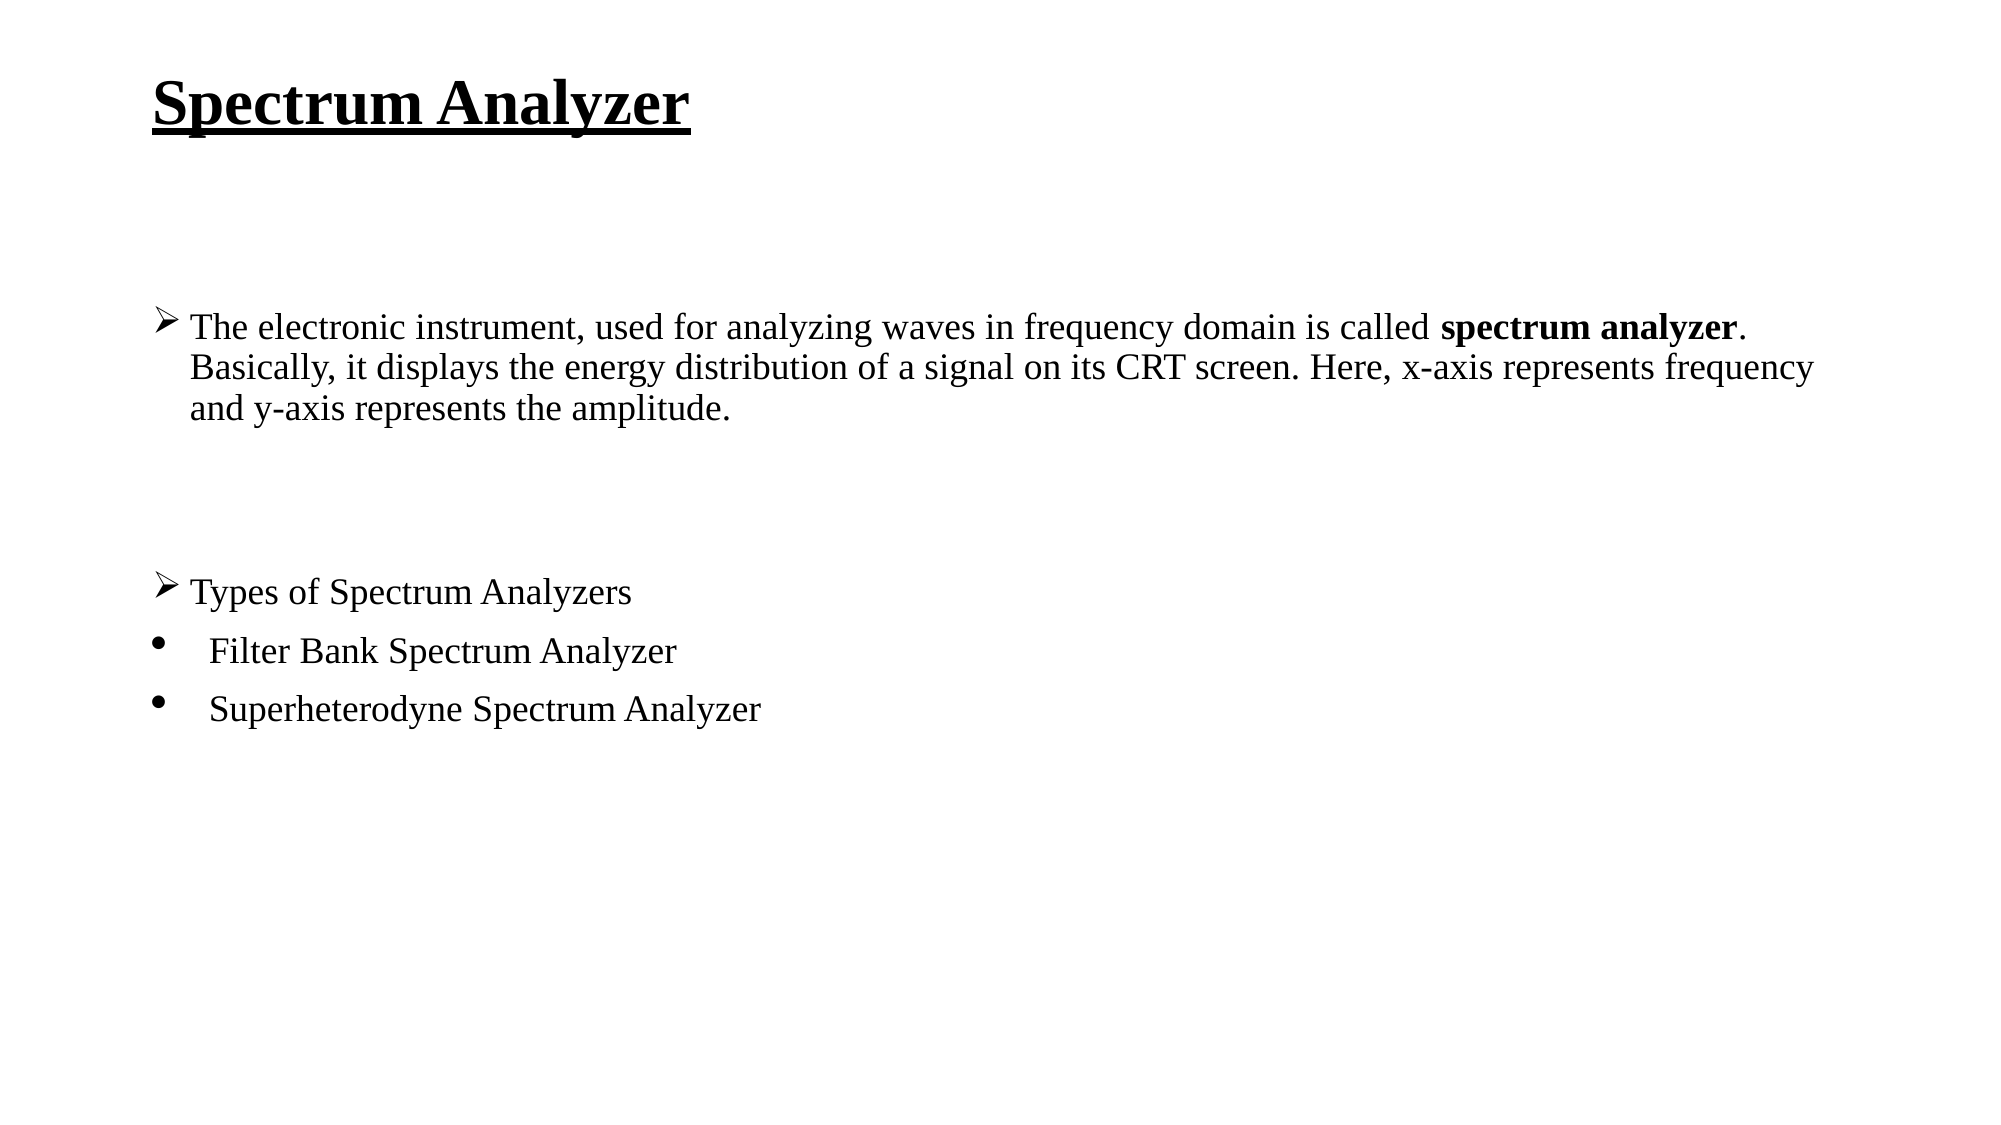

# Spectrum Analyzer
The electronic instrument, used for analyzing waves in frequency domain is called spectrum analyzer. Basically, it displays the energy distribution of a signal on its CRT screen. Here, x-axis represents frequency and y-axis represents the amplitude.

Types of Spectrum Analyzers
Filter Bank Spectrum Analyzer
Superheterodyne Spectrum Analyzer